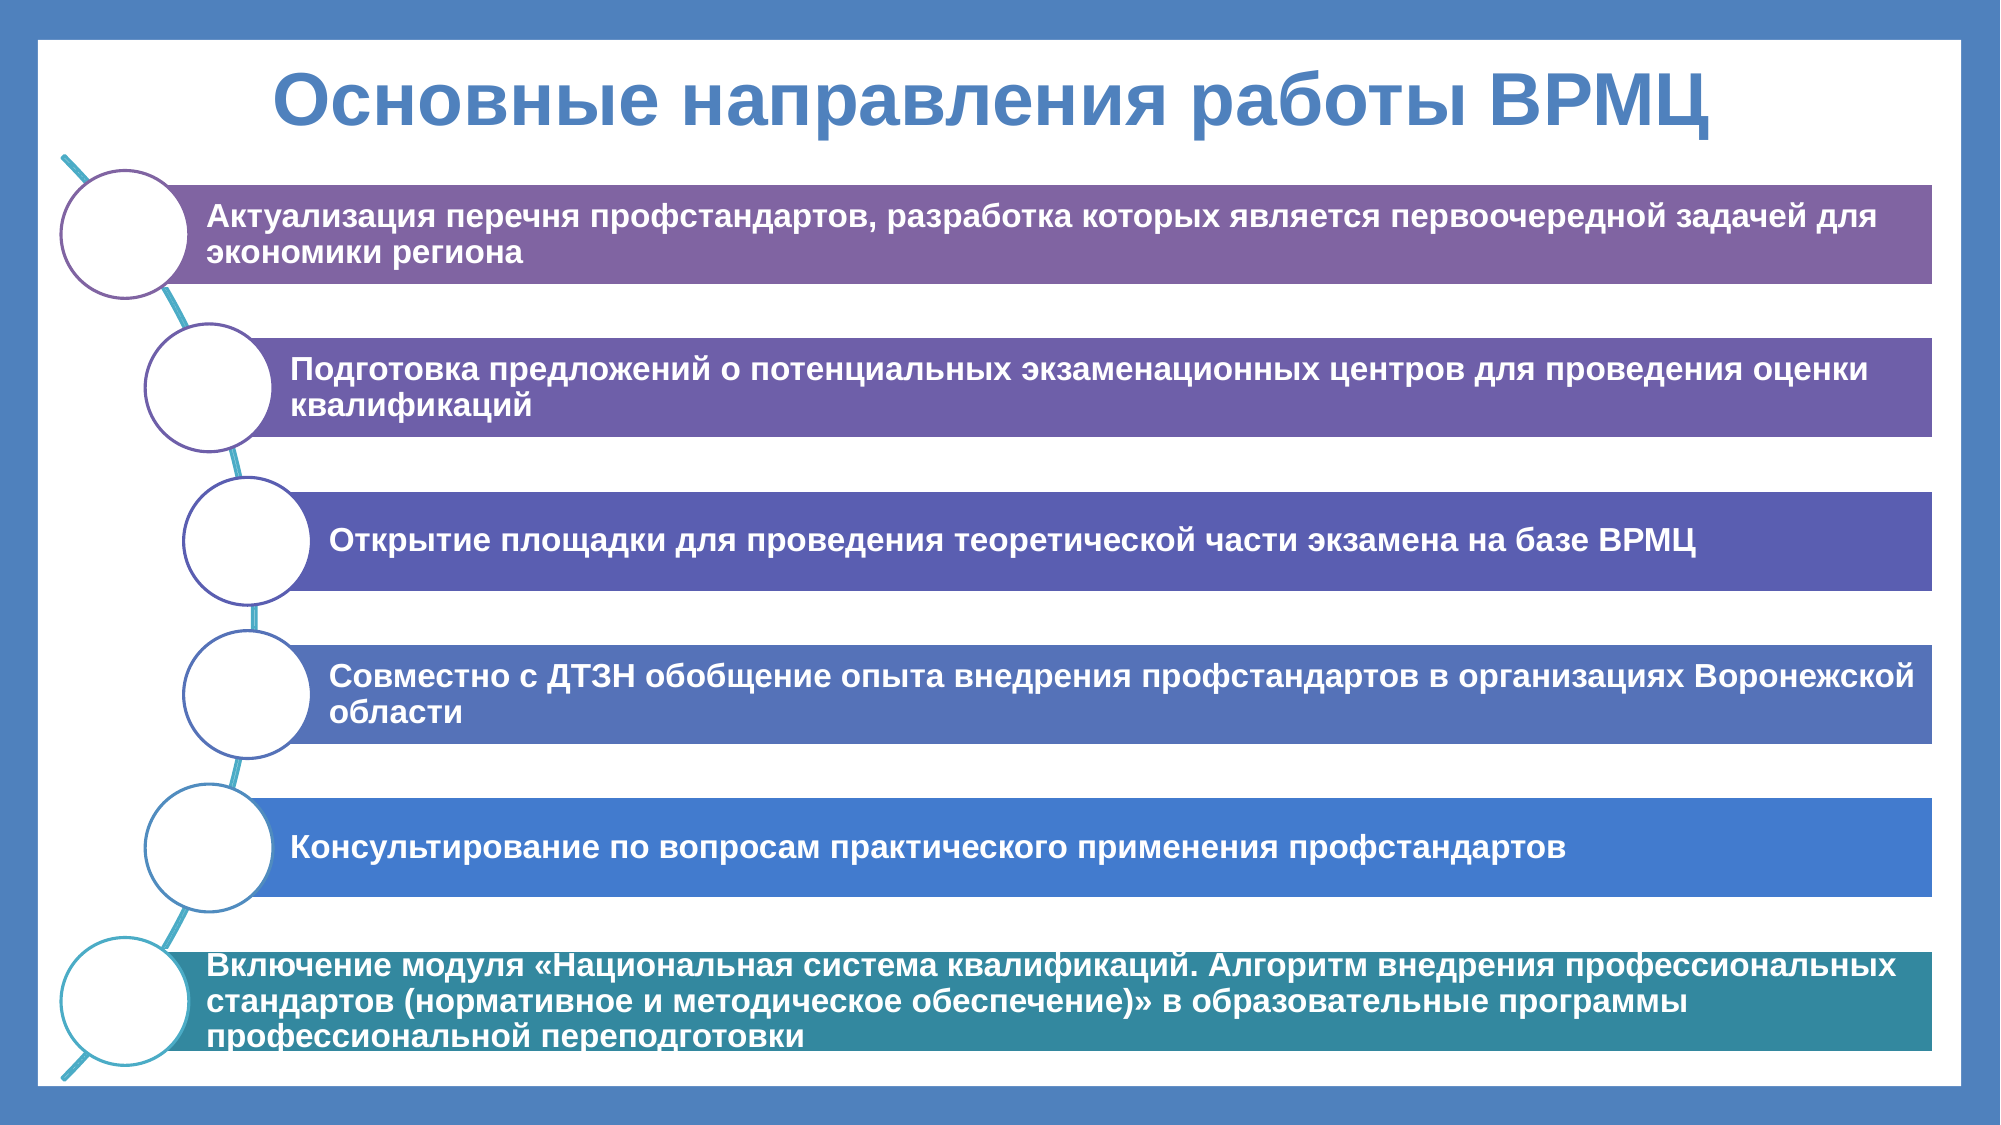

# Основные направления работы ВРМЦ
Актуализация перечня профстандартов, разработка которых является первоочередной задачей для экономики региона
Подготовка предложений о потенциальных экзаменационных центров для проведения оценки квалификаций
Открытие площадки для проведения теоретической части экзамена на базе ВРМЦ
Совместно с ДТЗН обобщение опыта внедрения профстандартов в организациях Воронежской области
Консультирование по вопросам практического применения профстандартов
Включение модуля «Национальная система квалификаций. Алгоритм внедрения профессиональных стандартов (нормативное и методическое обеспечение)» в образовательные программы профессиональной переподготовки